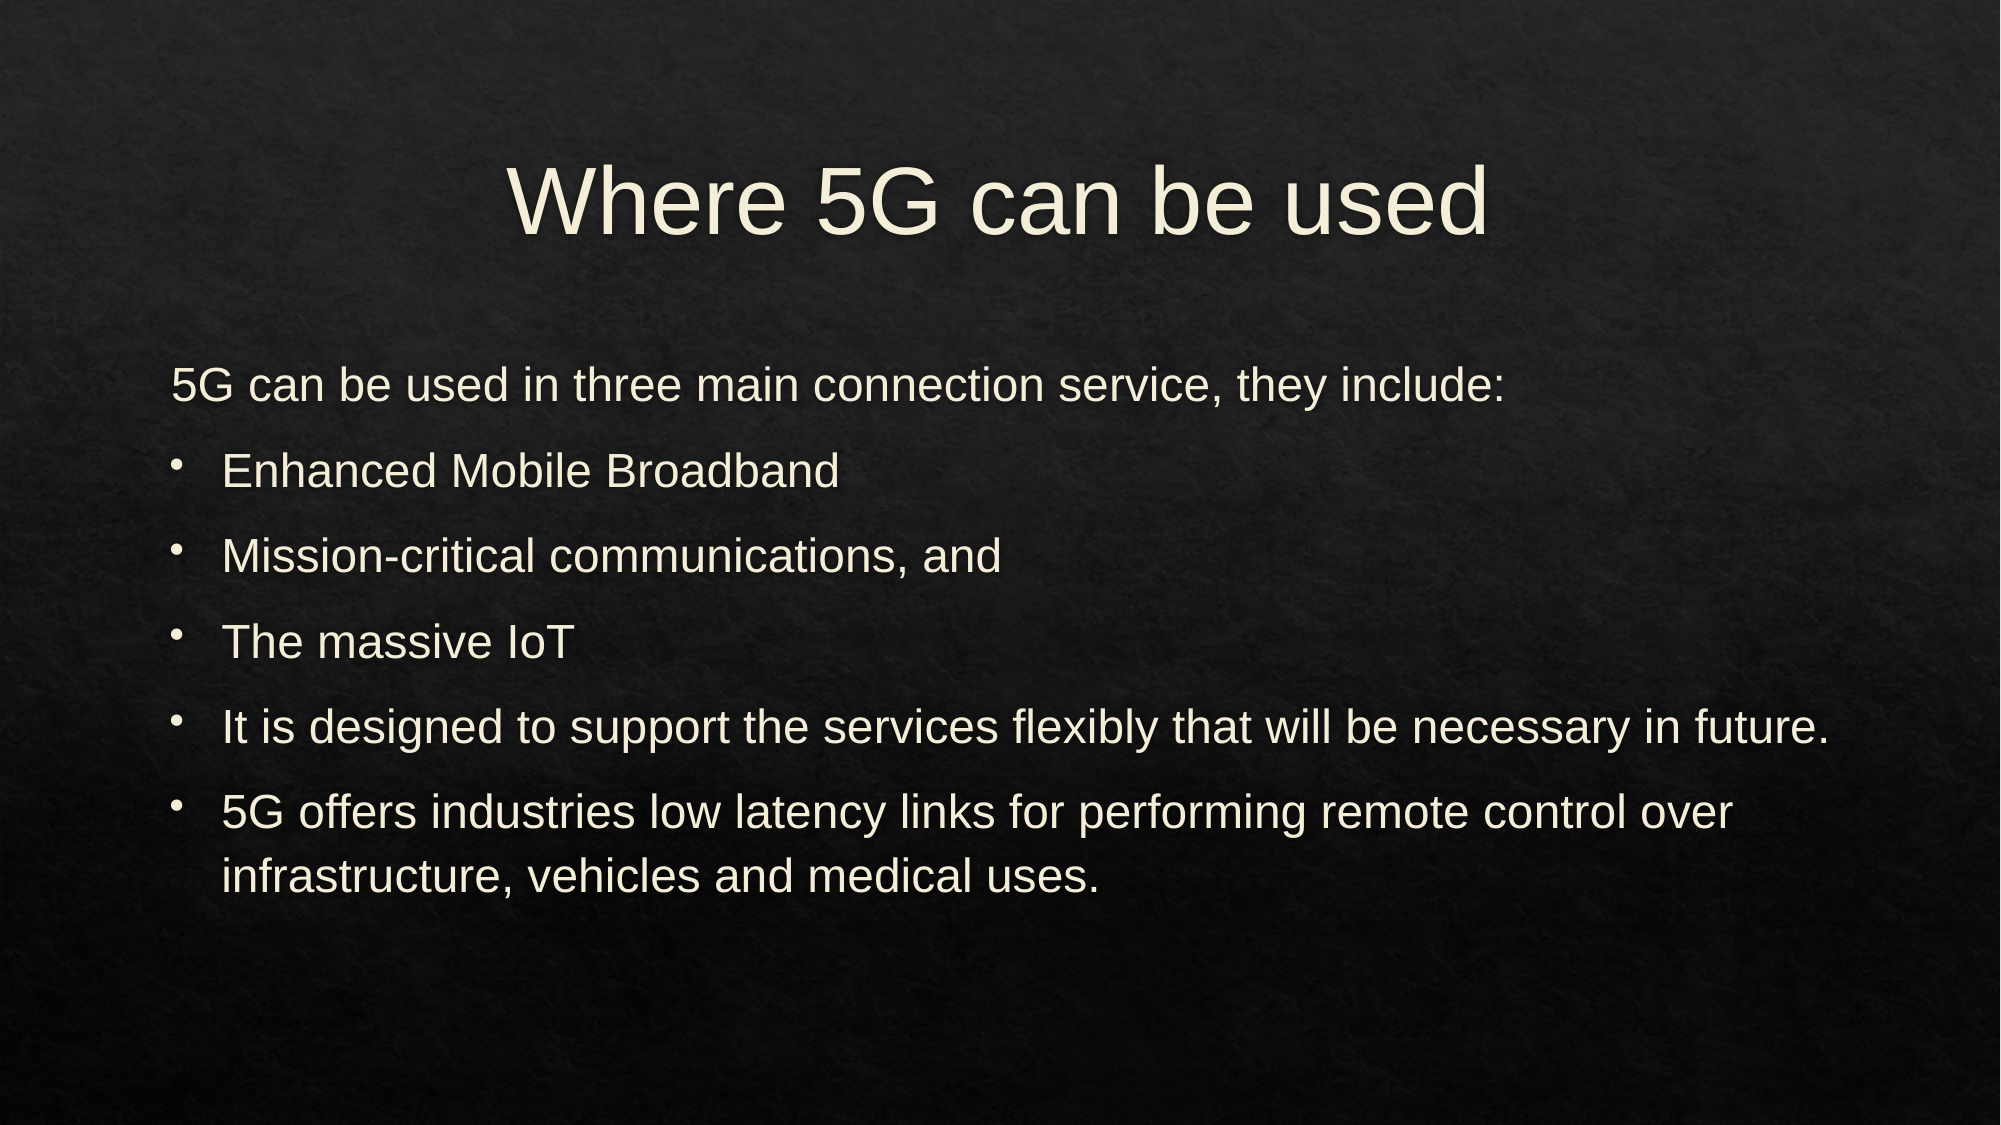

# Where 5G can be used
5G can be used in three main connection service, they include:
Enhanced Mobile Broadband
Mission-critical communications, and
The massive IoT
It is designed to support the services flexibly that will be necessary in future.
5G offers industries low latency links for performing remote control over infrastructure, vehicles and medical uses.